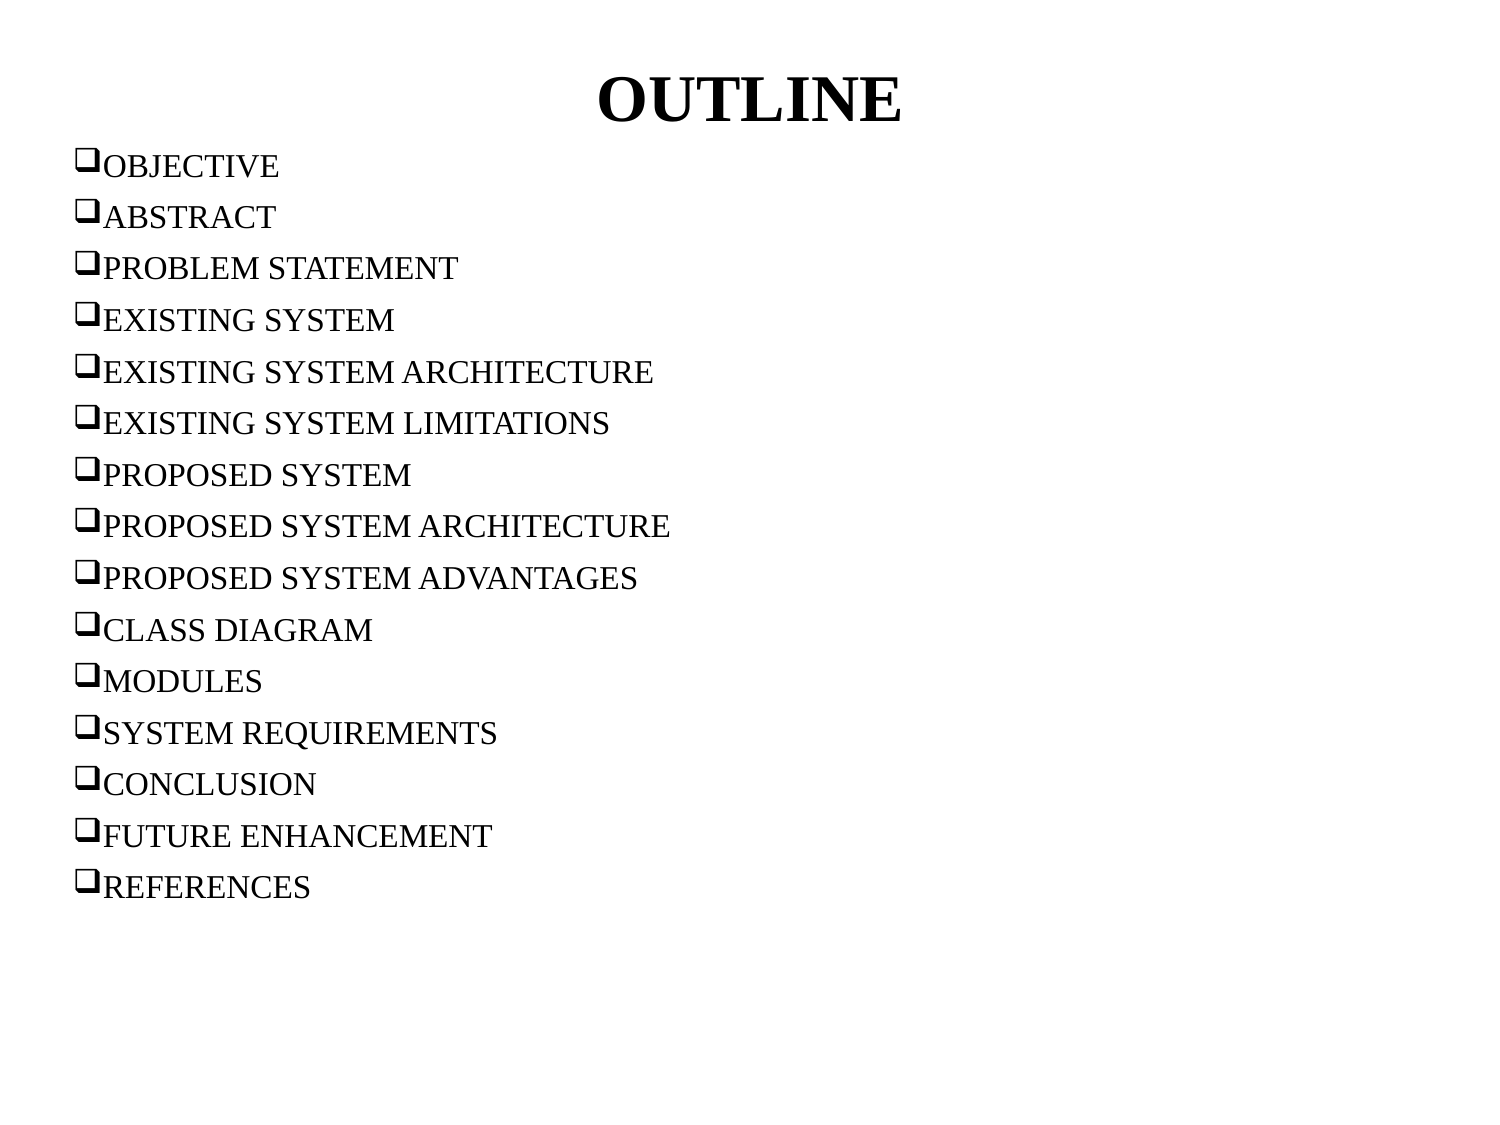

# OUTLINE
OBJECTIVE
ABSTRACT
PROBLEM STATEMENT
EXISTING SYSTEM
EXISTING SYSTEM ARCHITECTURE
EXISTING SYSTEM LIMITATIONS
PROPOSED SYSTEM
PROPOSED SYSTEM ARCHITECTURE
PROPOSED SYSTEM ADVANTAGES
CLASS DIAGRAM
MODULES
SYSTEM REQUIREMENTS
CONCLUSION
FUTURE ENHANCEMENT
REFERENCES